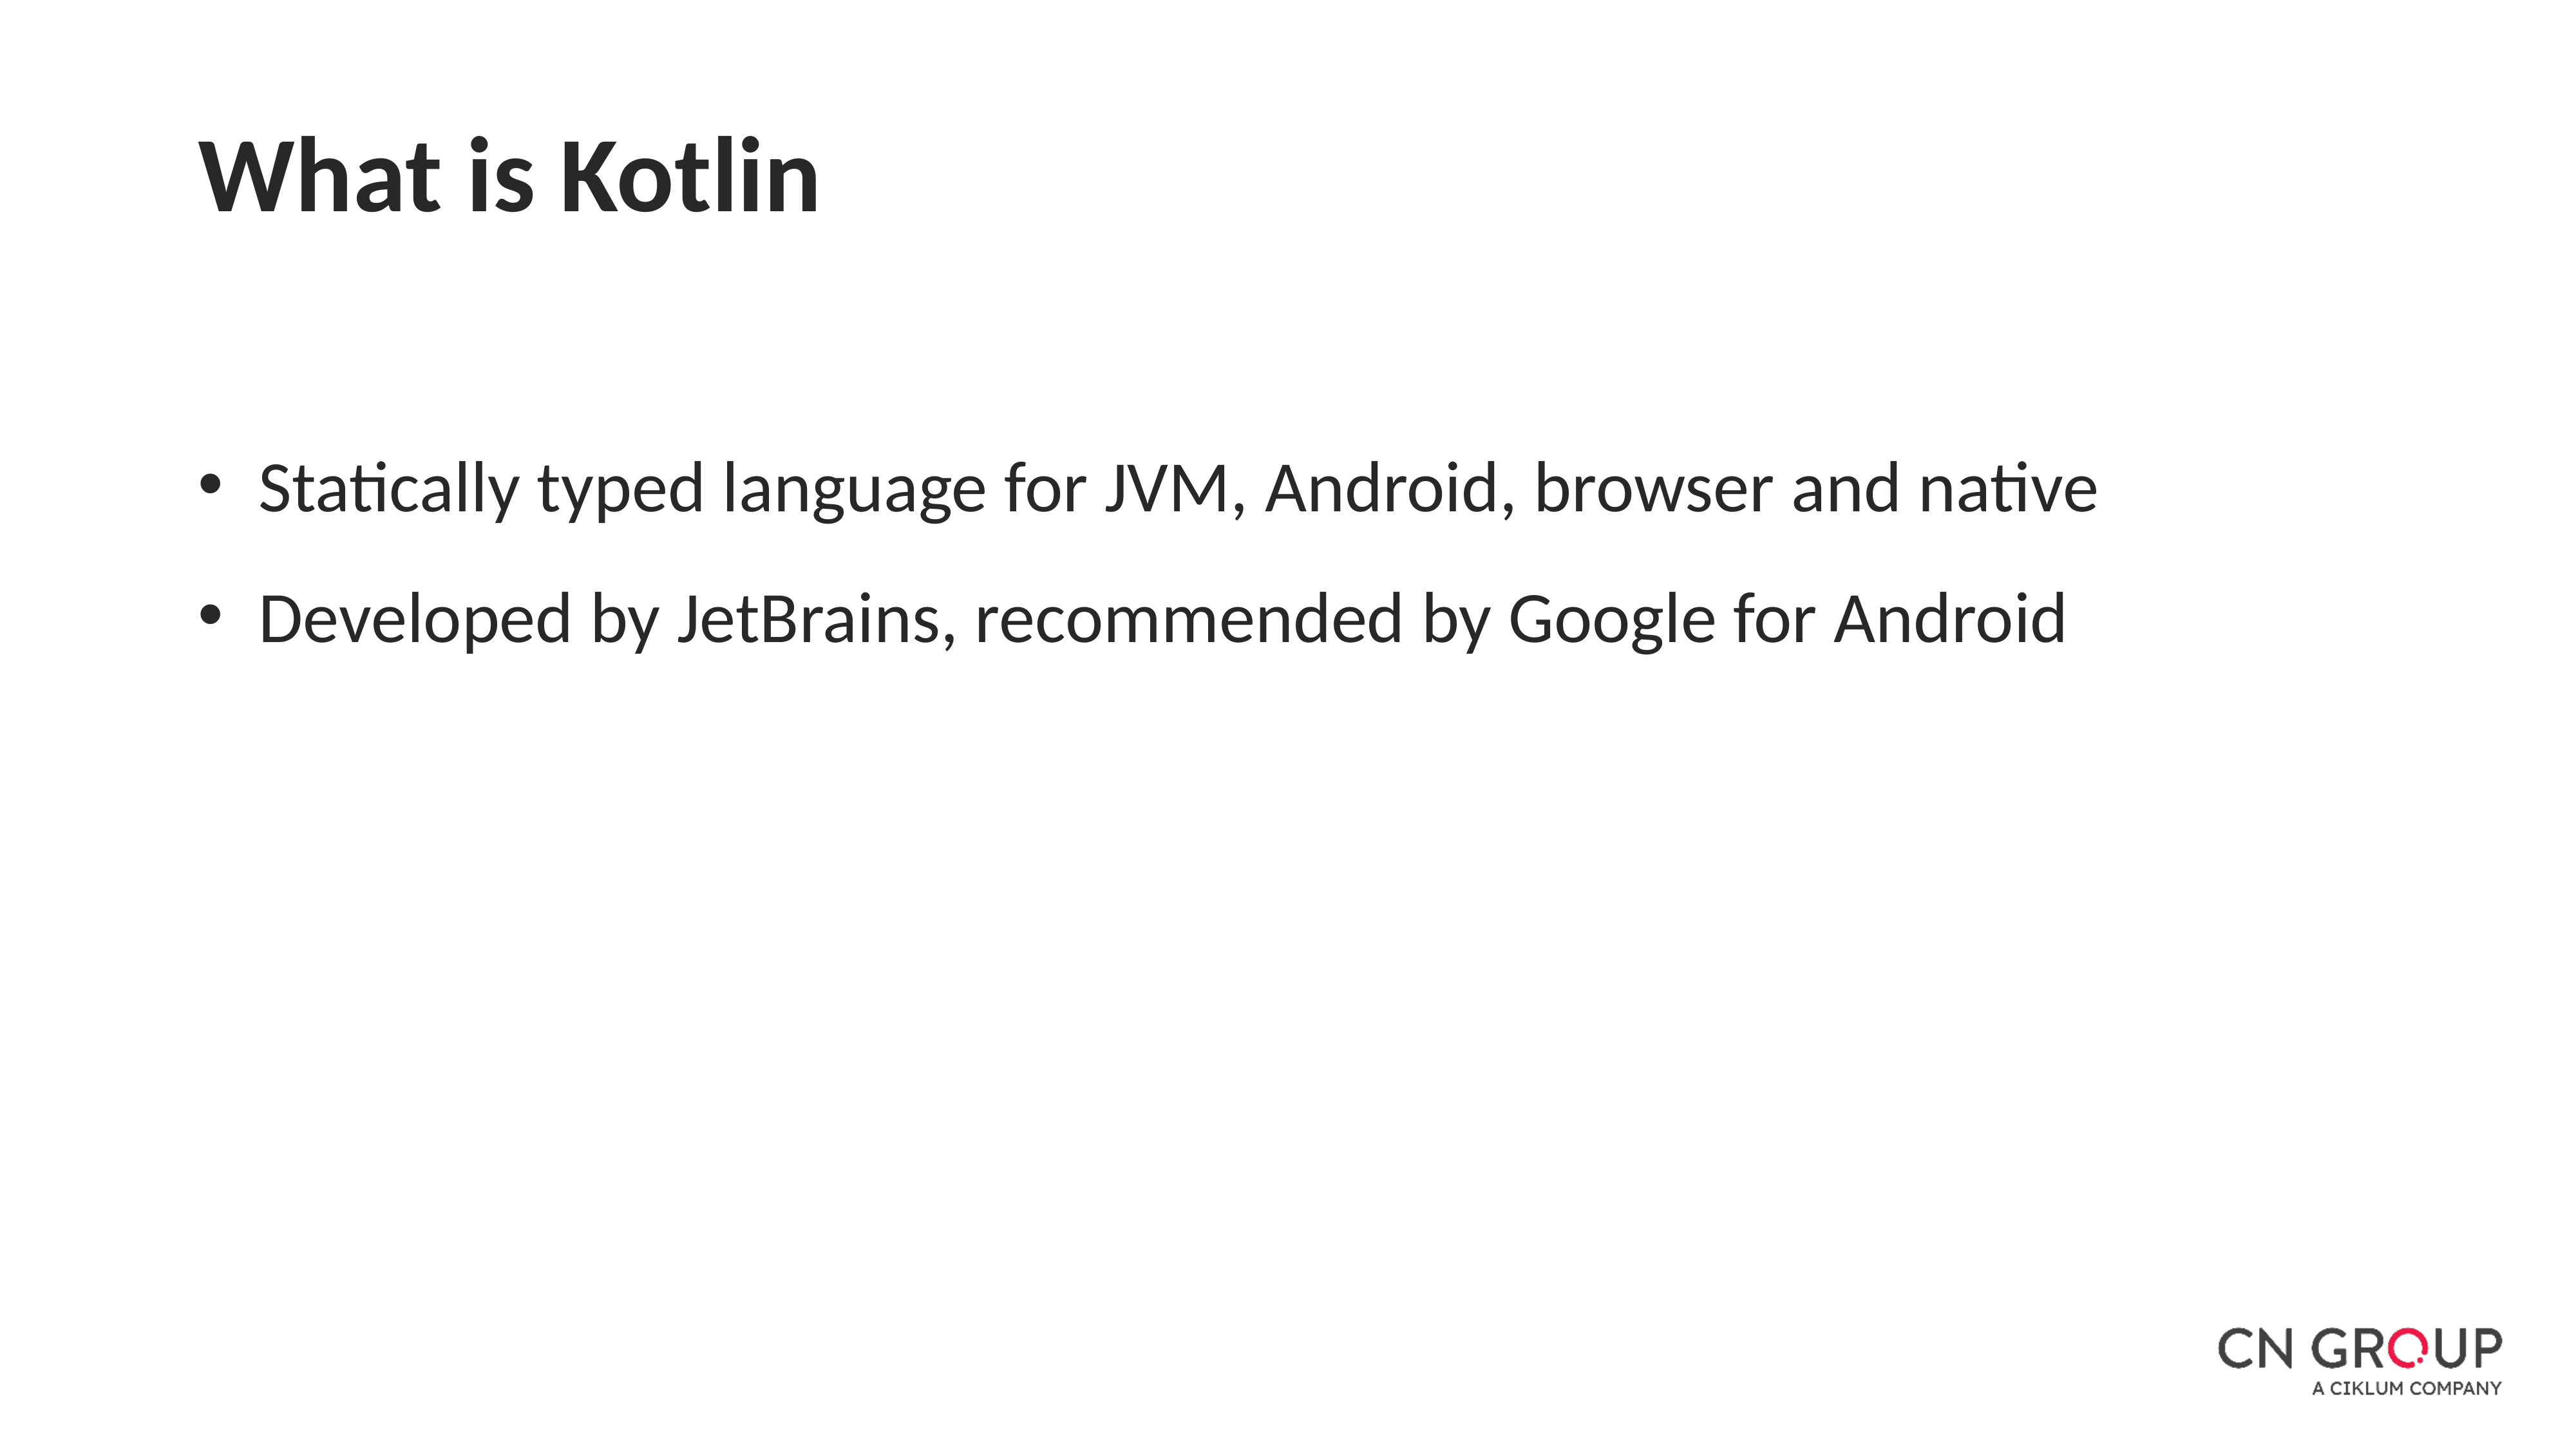

What is Kotlin
Statically typed language for JVM, Android, browser and native
Developed by JetBrains, recommended by Google for Android